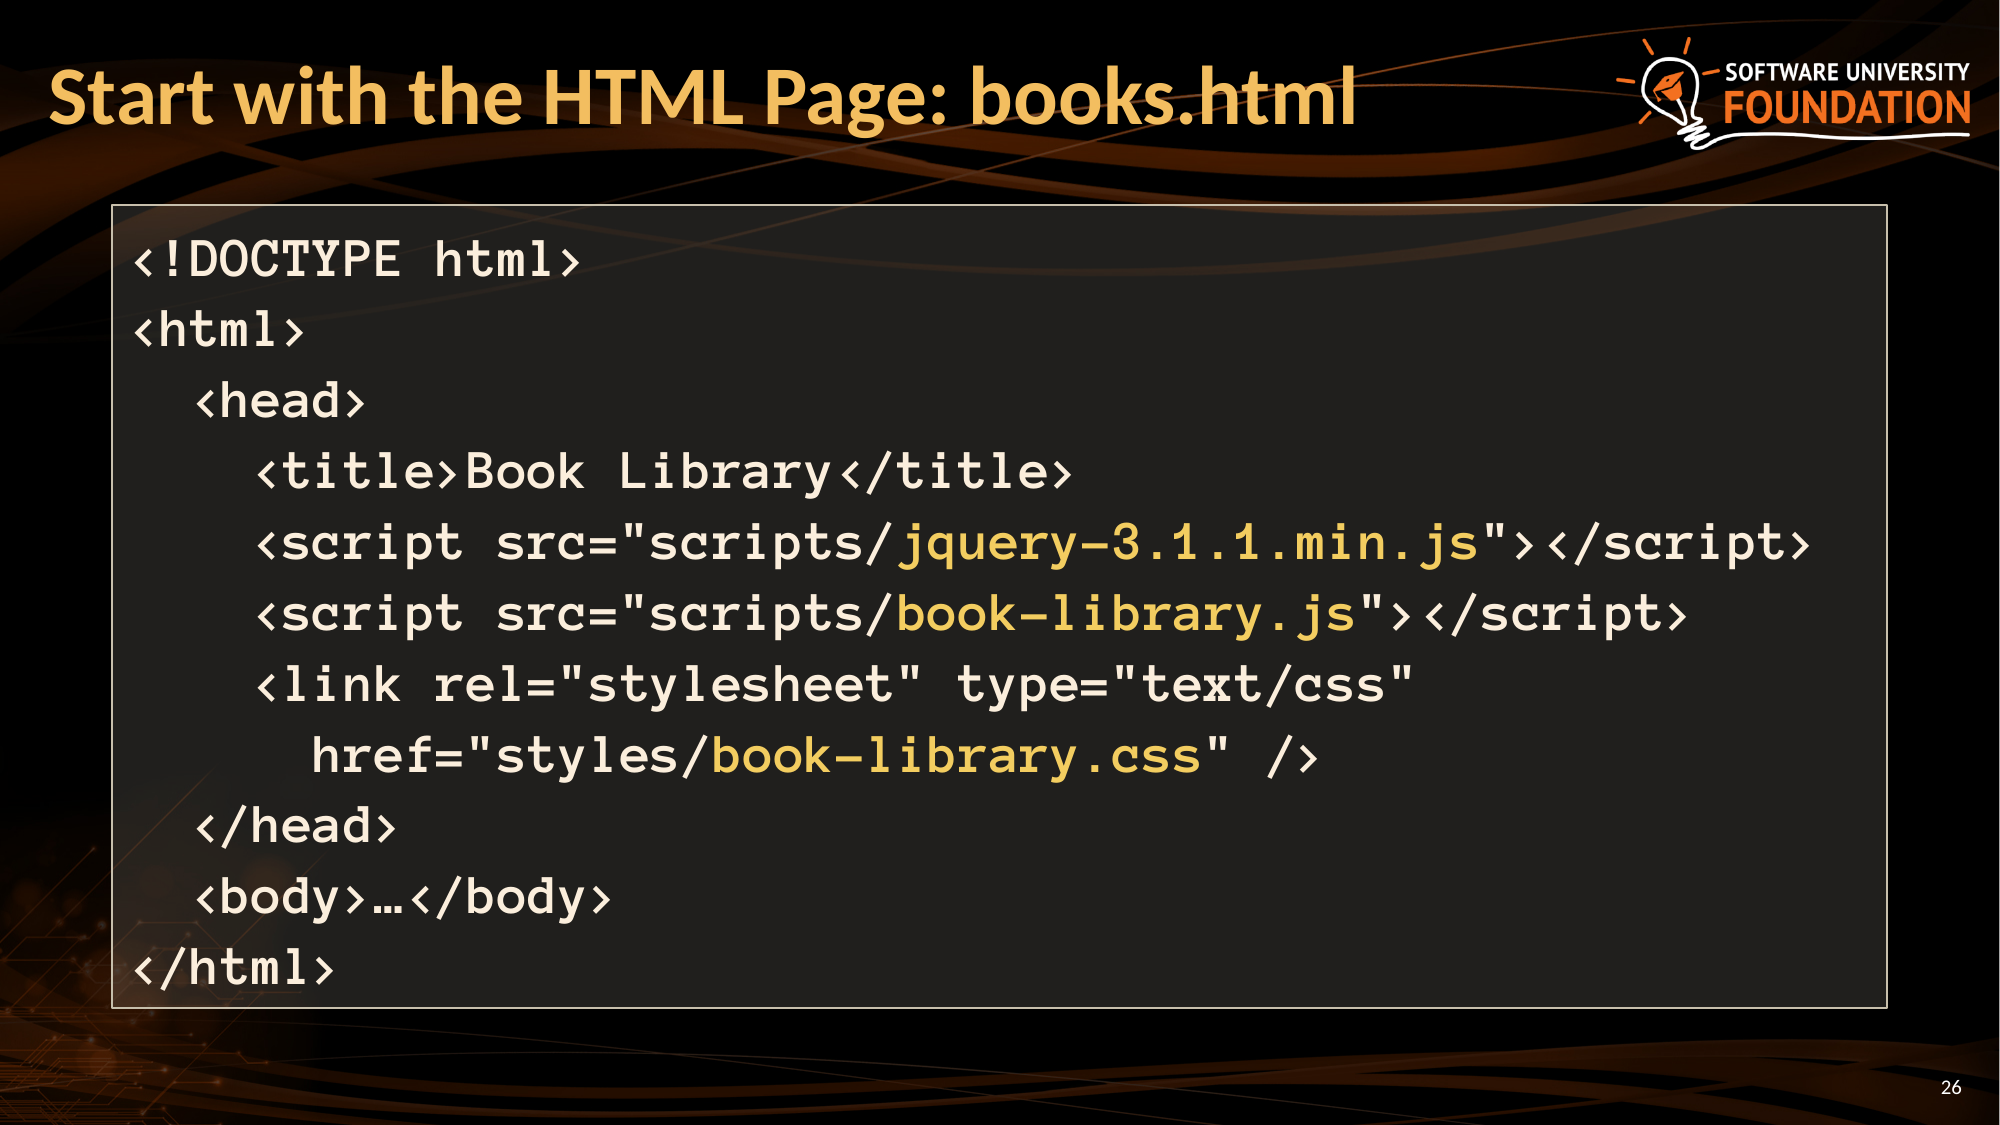

# Start with the HTML Page: books.html
<!DOCTYPE html>
<html>
  <head>
    <title>Book Library</title>
    <script src="scripts/jquery-3.1.1.min.js"></script>
    <script src="scripts/book-library.js"></script>
    <link rel="stylesheet" type="text/css"
      href="styles/book-library.css" />
  </head>
  <body>…</body>
</html>
26